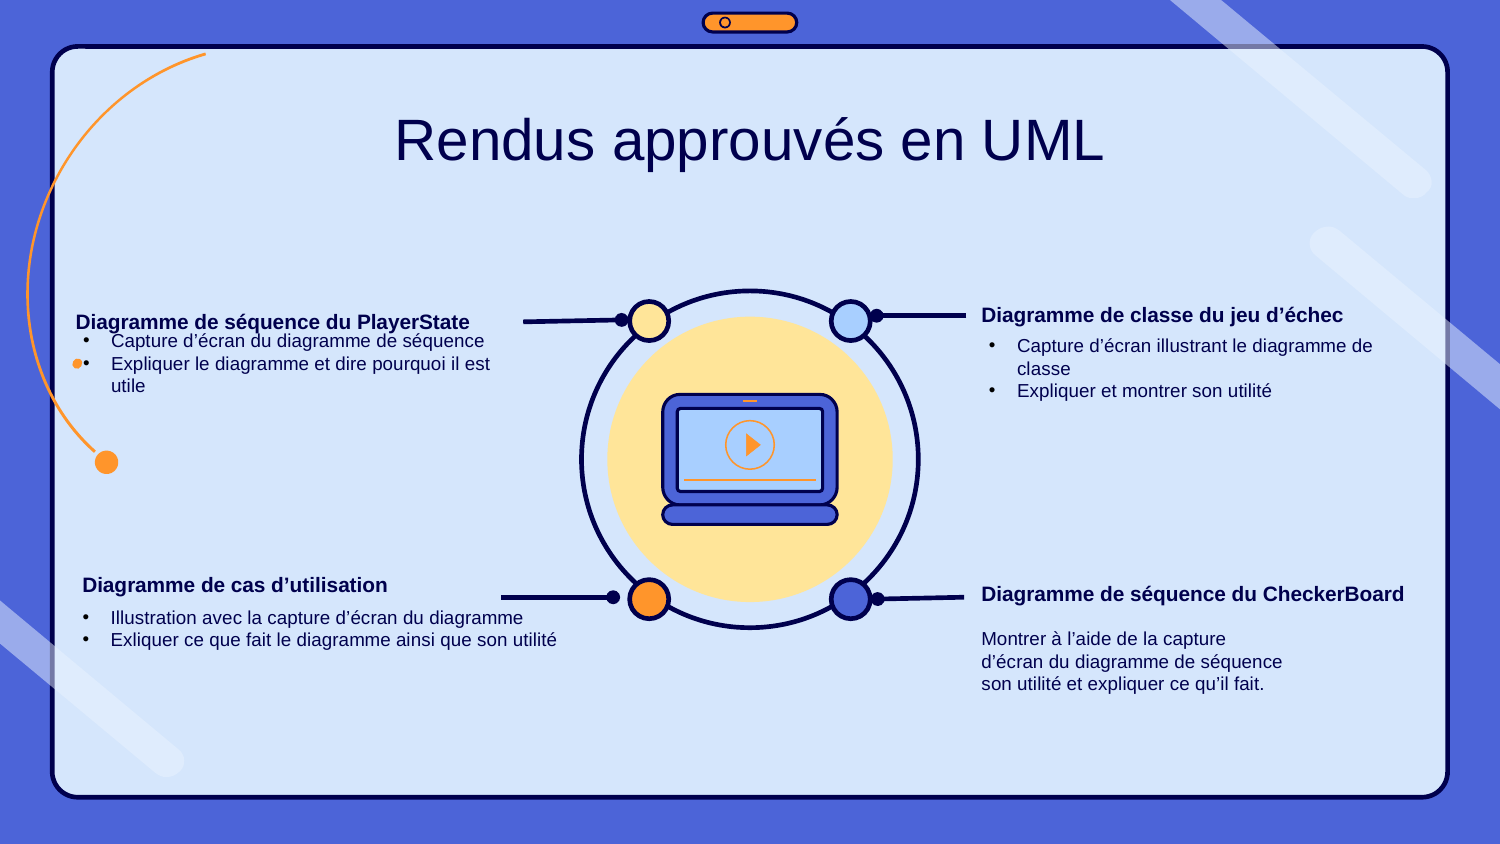

# Rendus approuvés en UML

Diagramme de classe du jeu d’échec

Diagramme de séquence du PlayerState

Capture d’écran illustrant le diagramme de classe
Expliquer et montrer son utilité
Capture d’écran du diagramme de séquence
Expliquer le diagramme et dire pourquoi il est utile

Diagramme de cas d’utilisation
Diagramme de séquence du CheckerBoard

Illustration avec la capture d’écran du diagramme
Exliquer ce que fait le diagramme ainsi que son utilité

Montrer à l’aide de la capture d’écran du diagramme de séquence son utilité et expliquer ce qu’il fait.